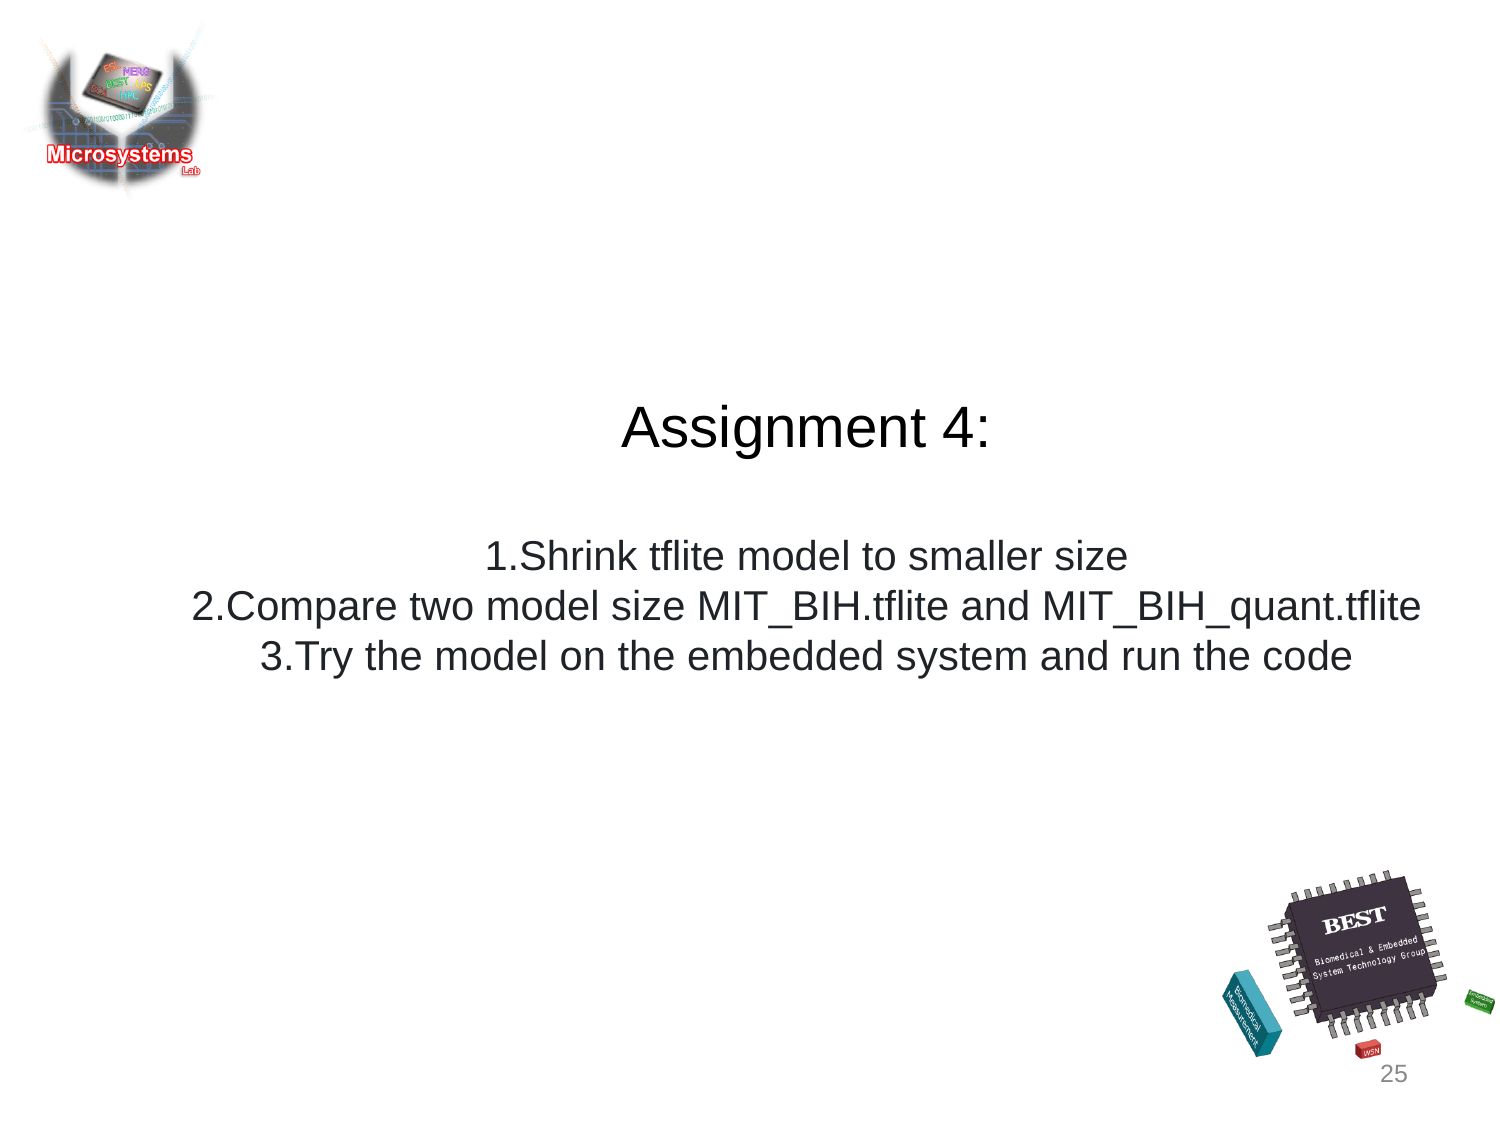

Assignment 4:

1.Shrink tflite model to smaller size
2.Compare two model size MIT_BIH.tflite and MIT_BIH_quant.tflite
3.Try the model on the embedded system and run the code

25